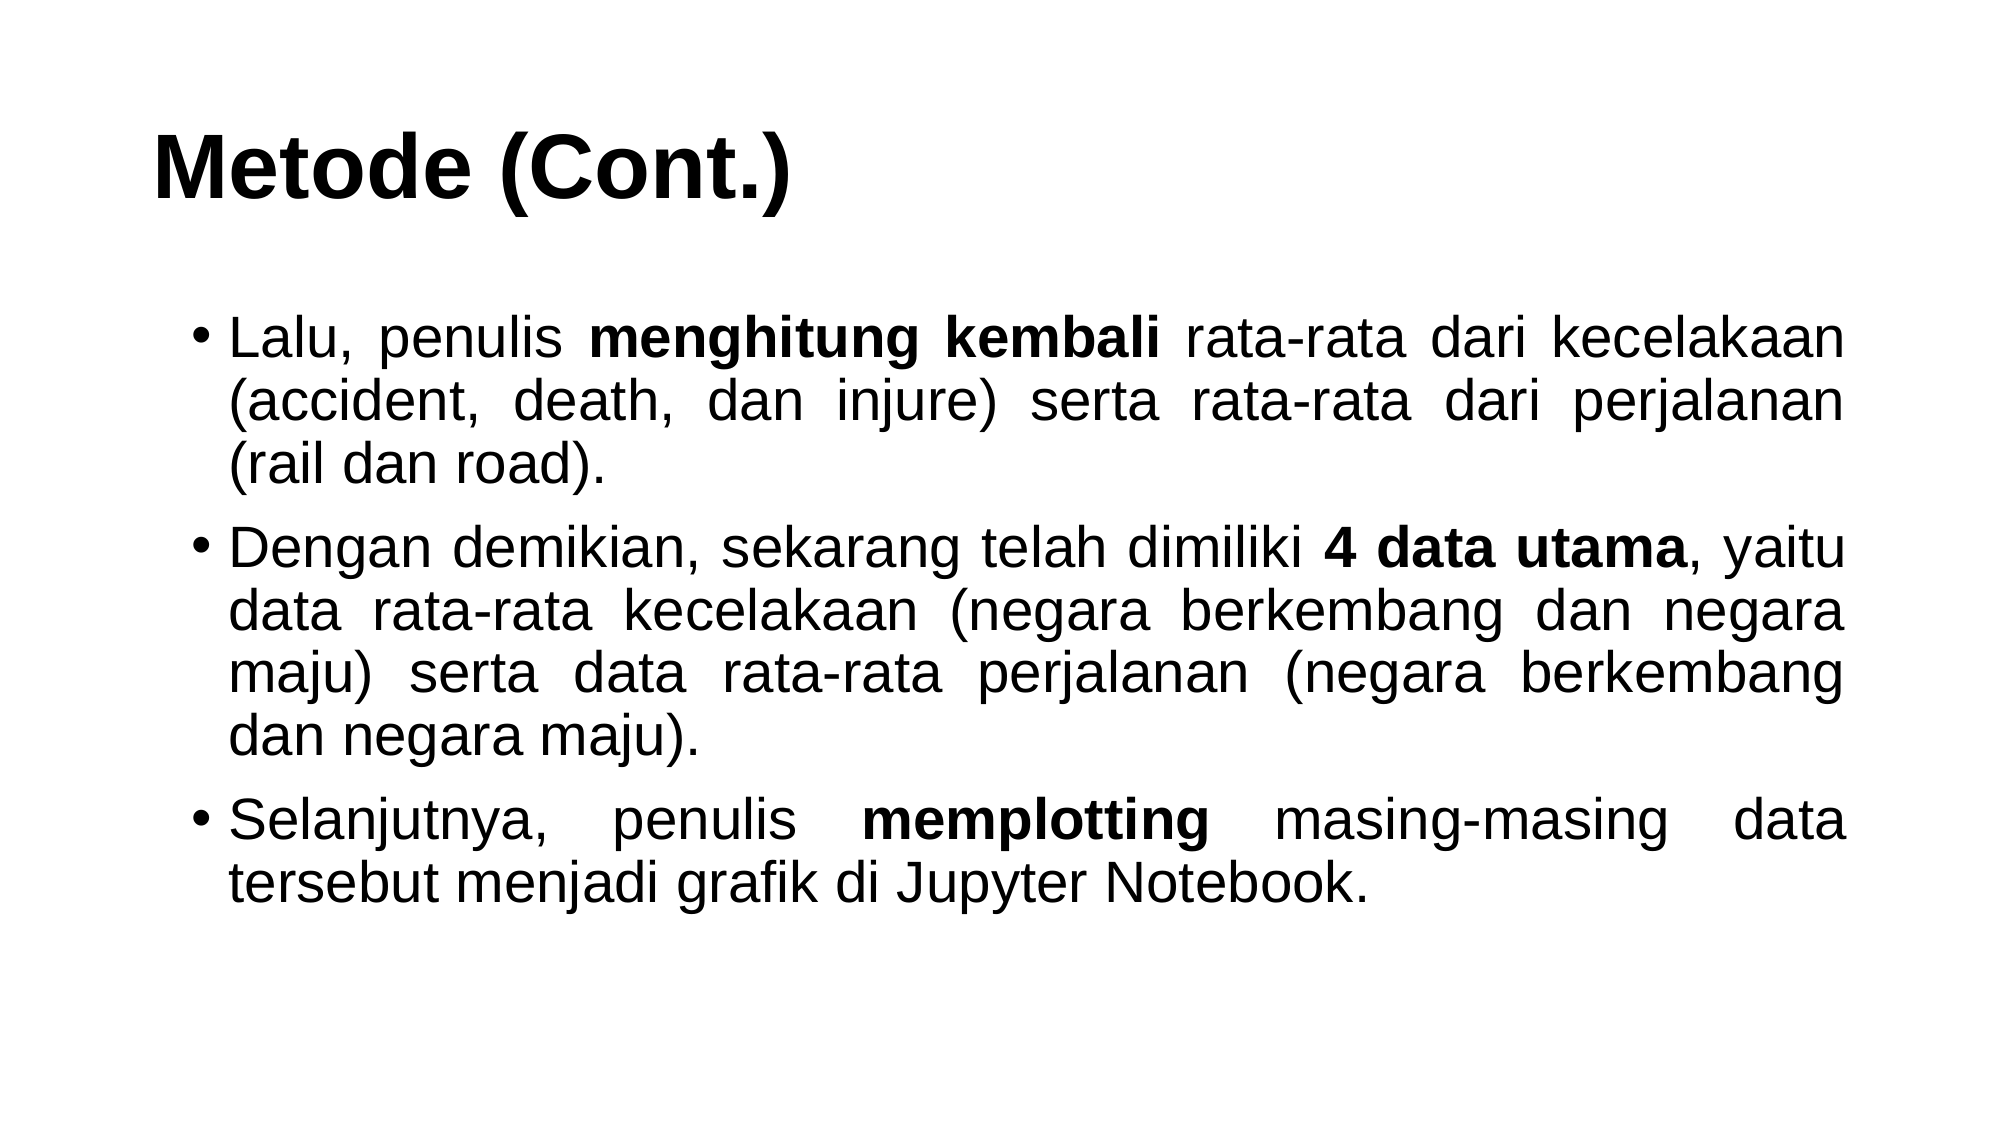

# Metode (Cont.)
Lalu, penulis menghitung kembali rata-rata dari kecelakaan (accident, death, dan injure) serta rata-rata dari perjalanan (rail dan road).
Dengan demikian, sekarang telah dimiliki 4 data utama, yaitu data rata-rata kecelakaan (negara berkembang dan negara maju) serta data rata-rata perjalanan (negara berkembang dan negara maju).
Selanjutnya, penulis memplotting masing-masing data tersebut menjadi grafik di Jupyter Notebook.